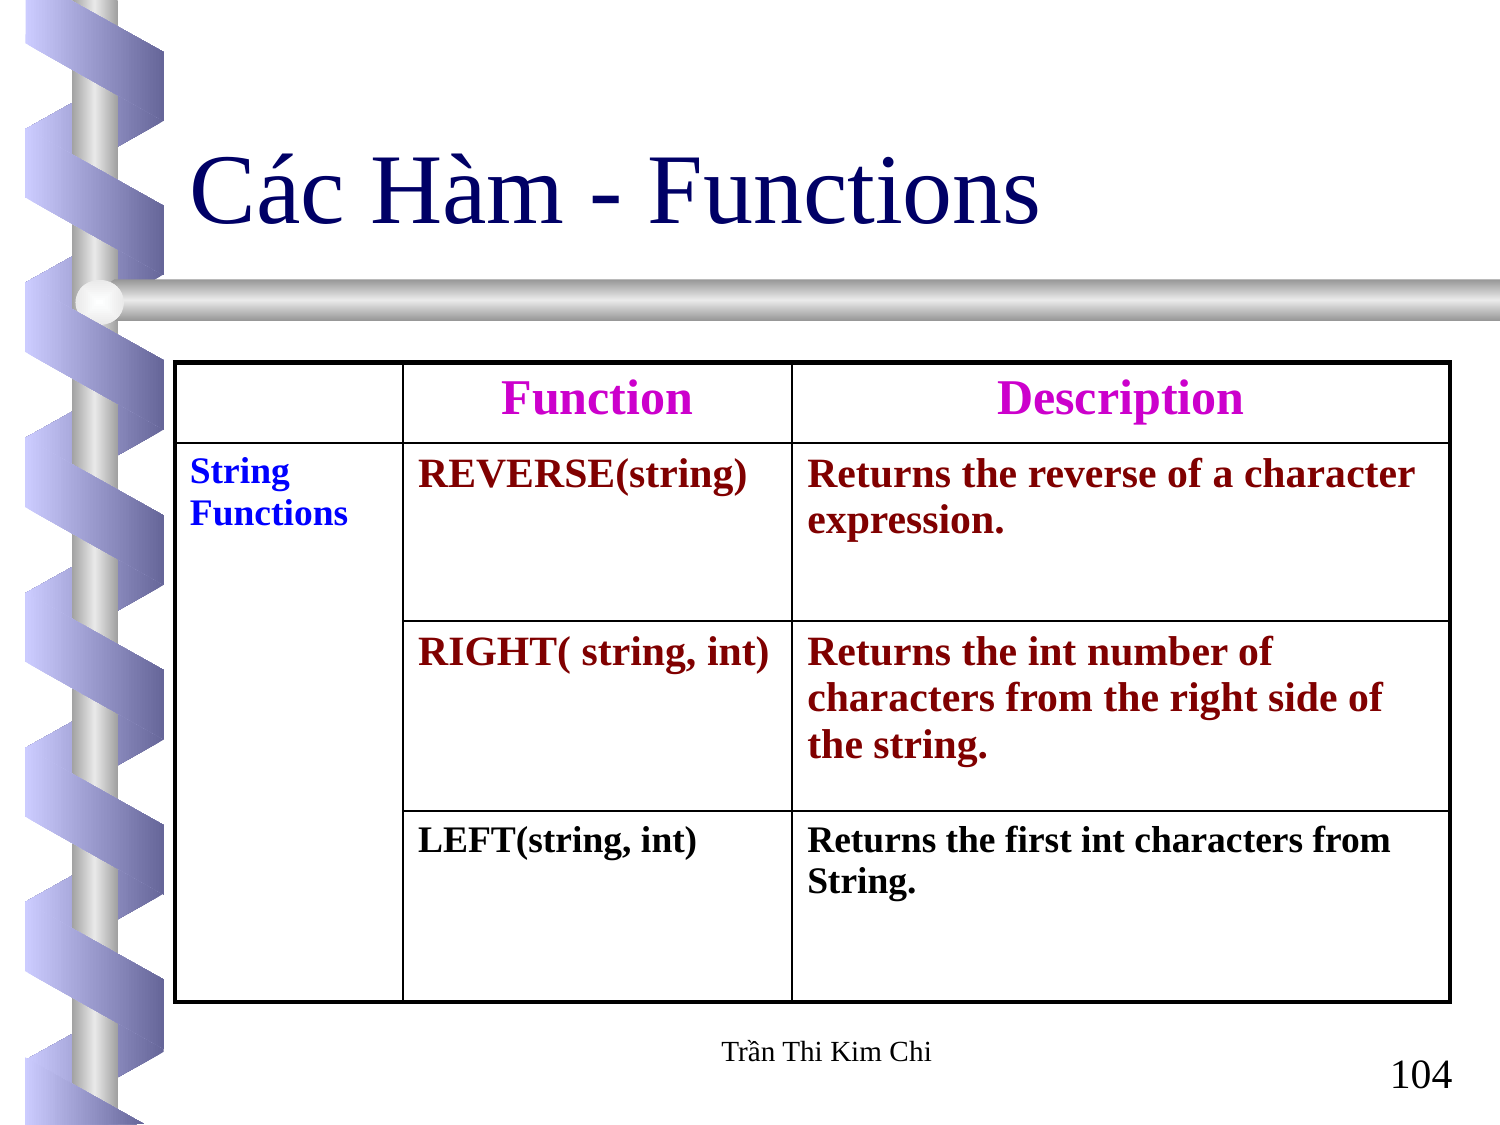

Các Hàm - Functions
|  | Function | Description |
| --- | --- | --- |
| String Functions | REVERSE(string) | Returns the reverse of a character expression. |
|  | RIGHT( string, int) | Returns the int number of characters from the right side of the string. |
|  | LEFT(string, int) | Returns the first int characters from String. |
Trần Thi Kim Chi